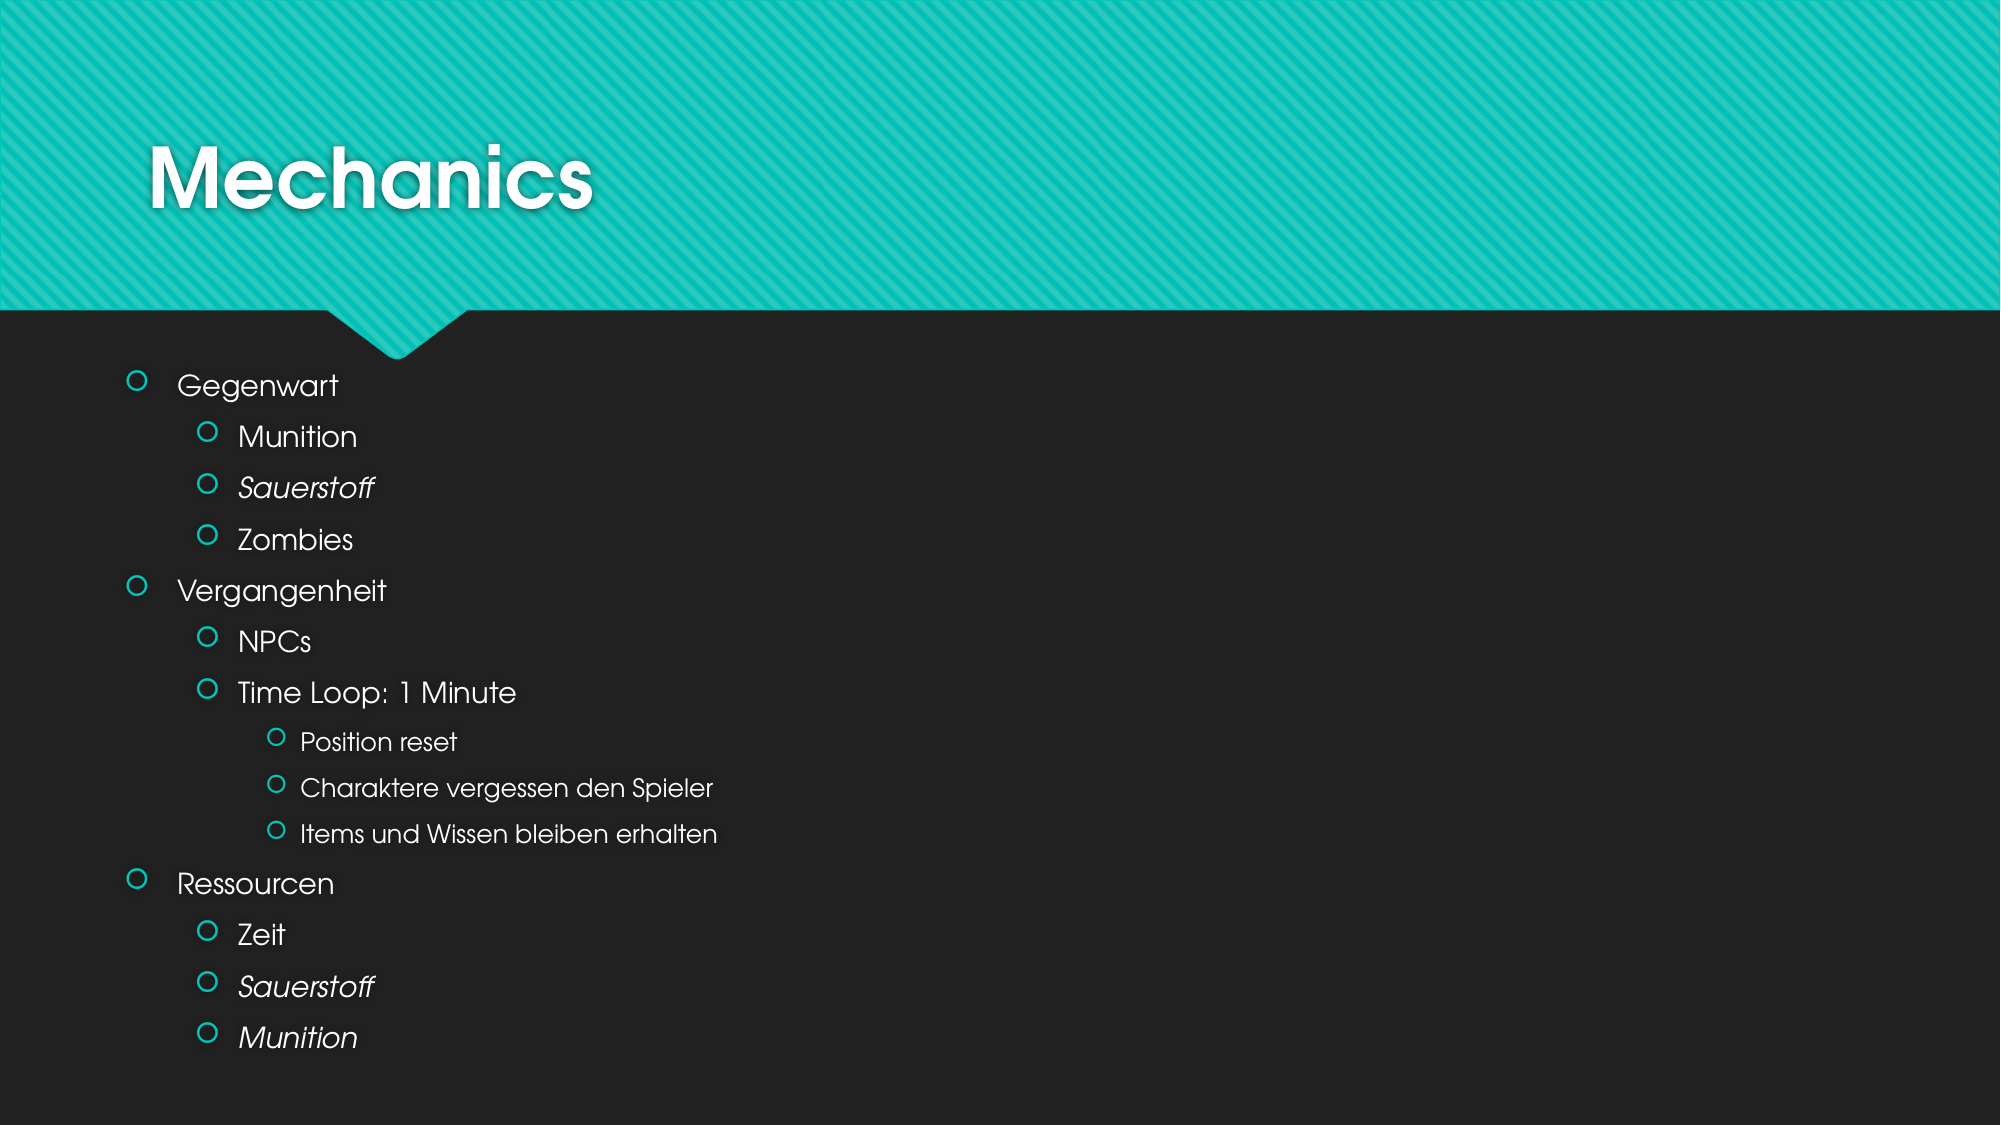

# Mechanics
Gegenwart
Munition
Sauerstoff
Zombies
Vergangenheit
NPCs
Time Loop: 1 Minute
Position reset
Charaktere vergessen den Spieler
Items und Wissen bleiben erhalten
Ressourcen
Zeit
Sauerstoff
Munition